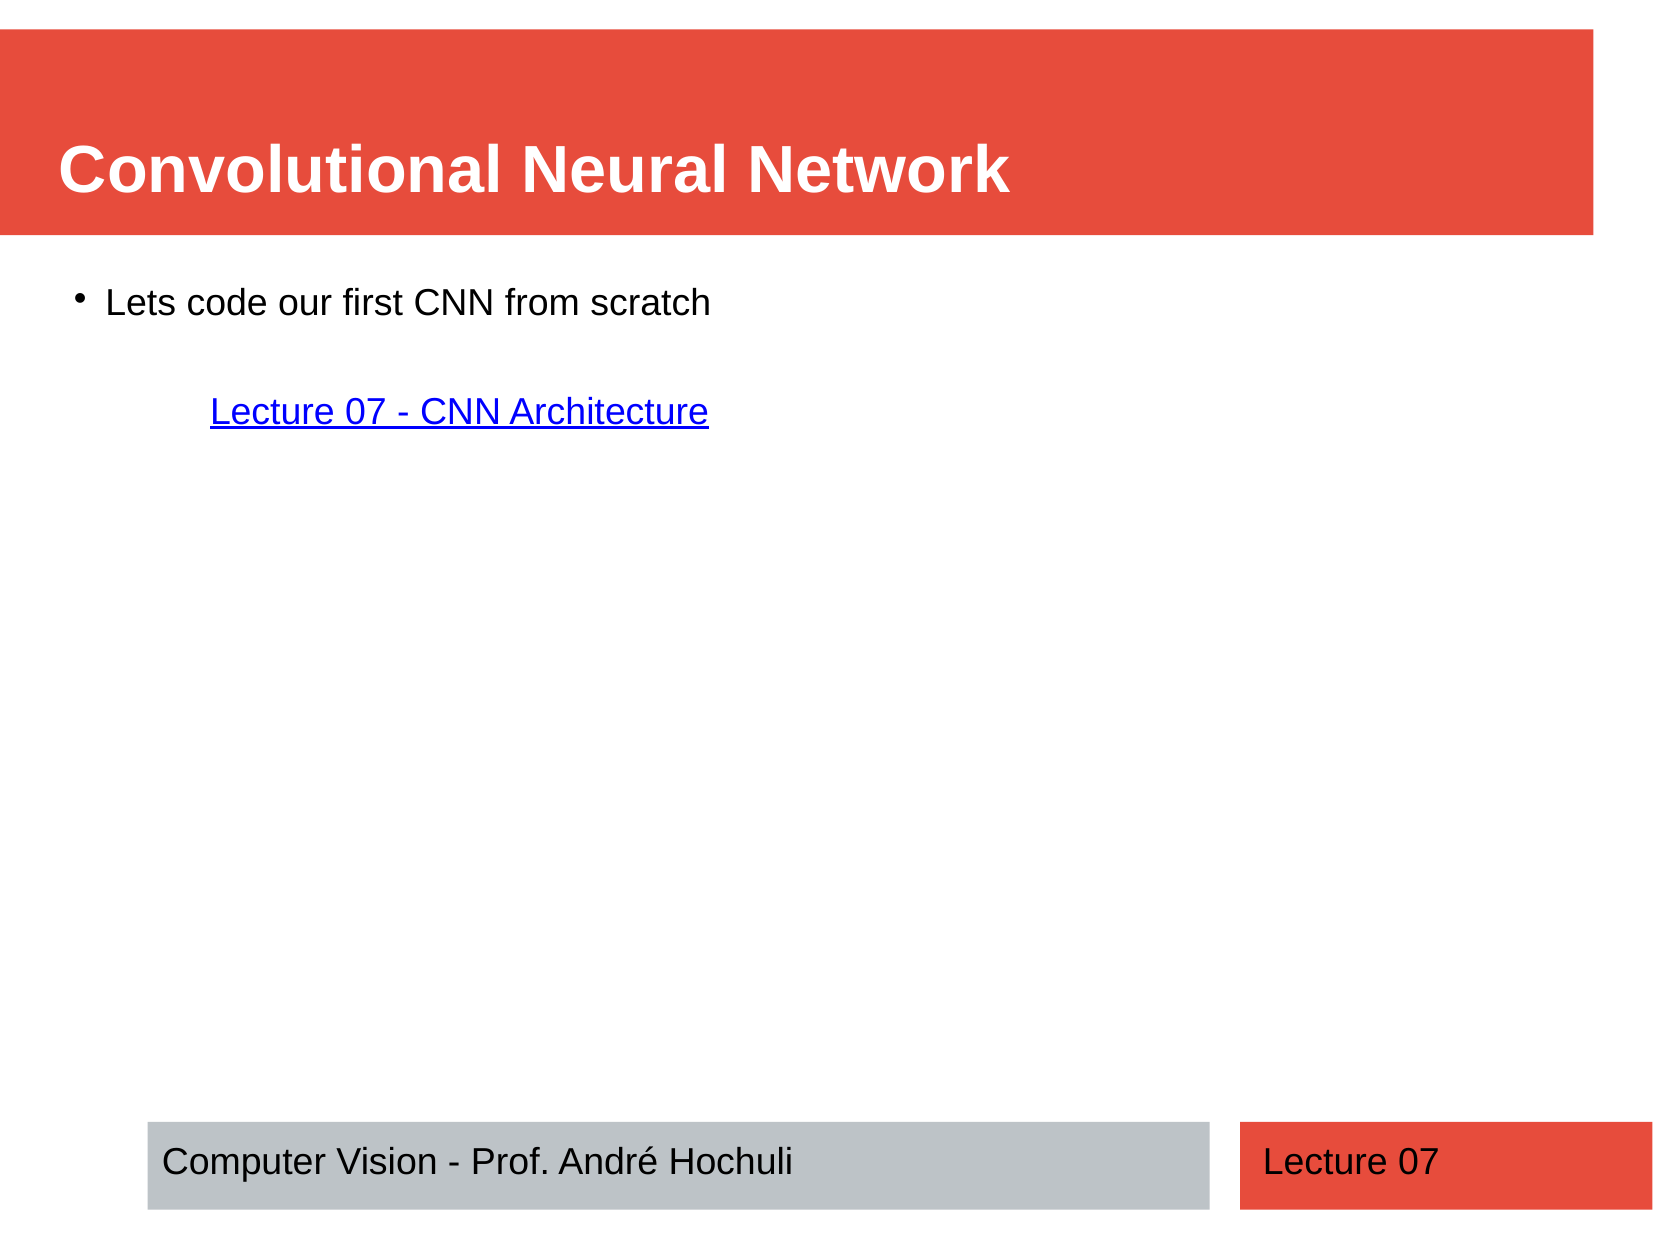

Convolutional Neural Network
Lets code our first CNN from scratch

Lecture 07 - CNN Architecture
Computer Vision - Prof. André Hochuli
Lecture 07